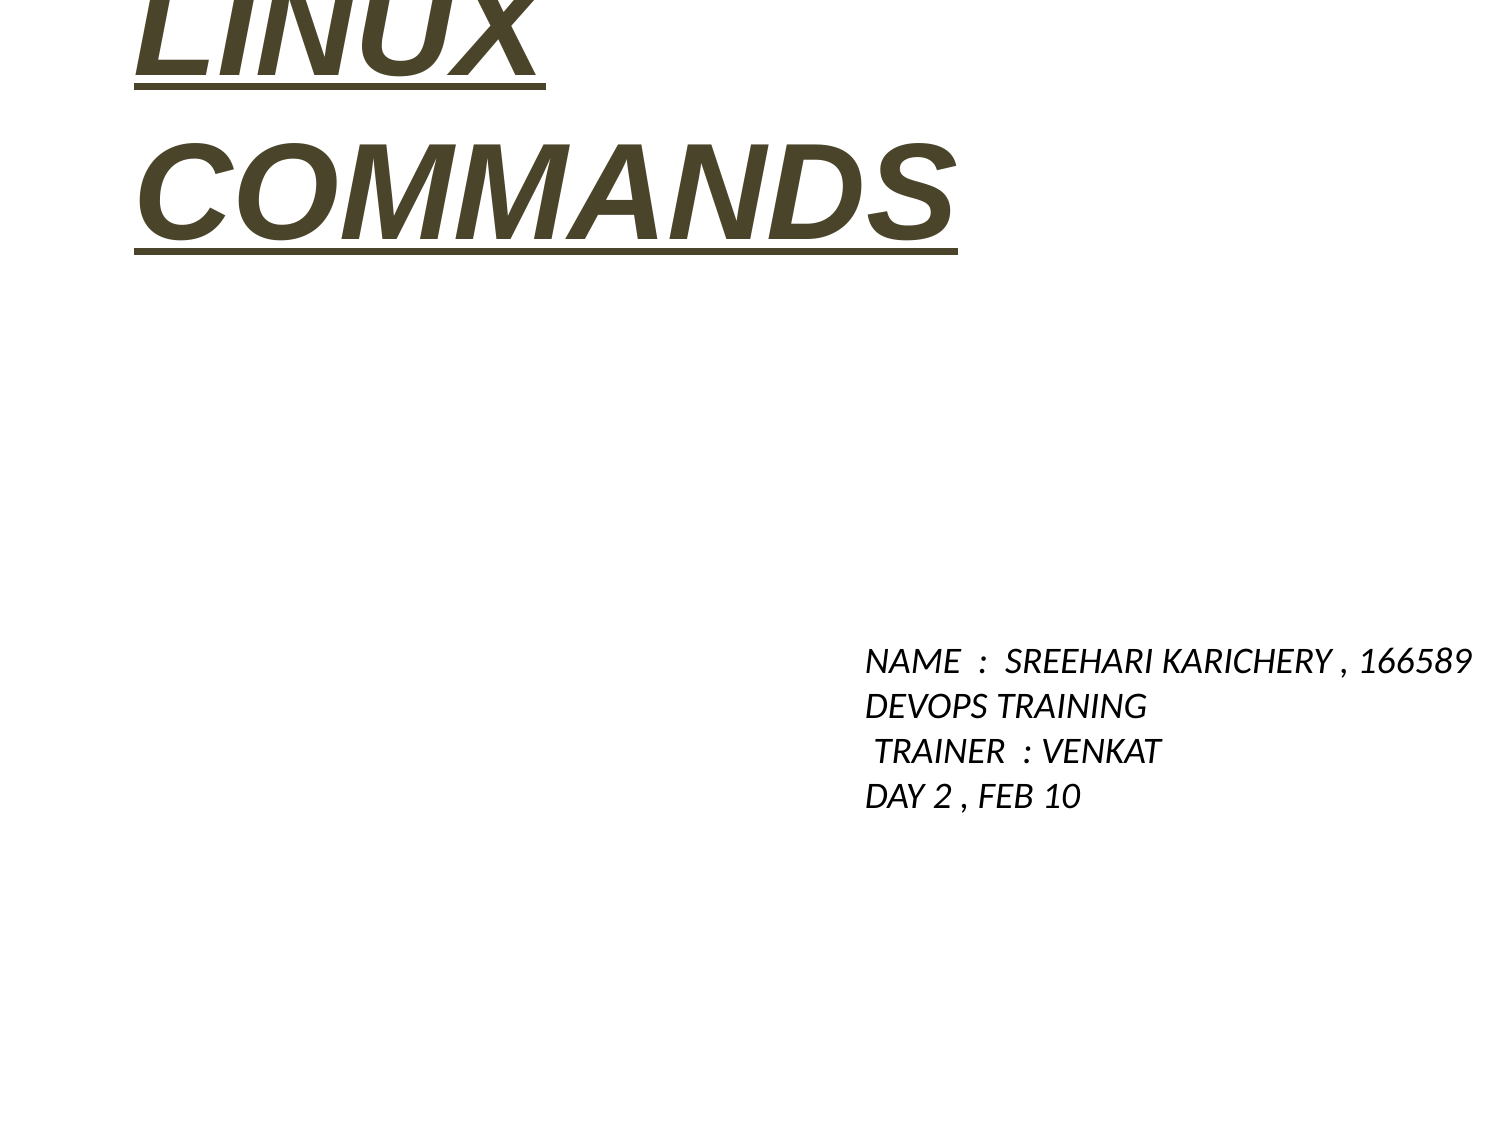

LINUX COMMANDS
# NAME  :  SREEHARI KARICHERY , 166589 DEVOPS TRAINING TRAINER  : VENKAT DAY 2 , FEB 10